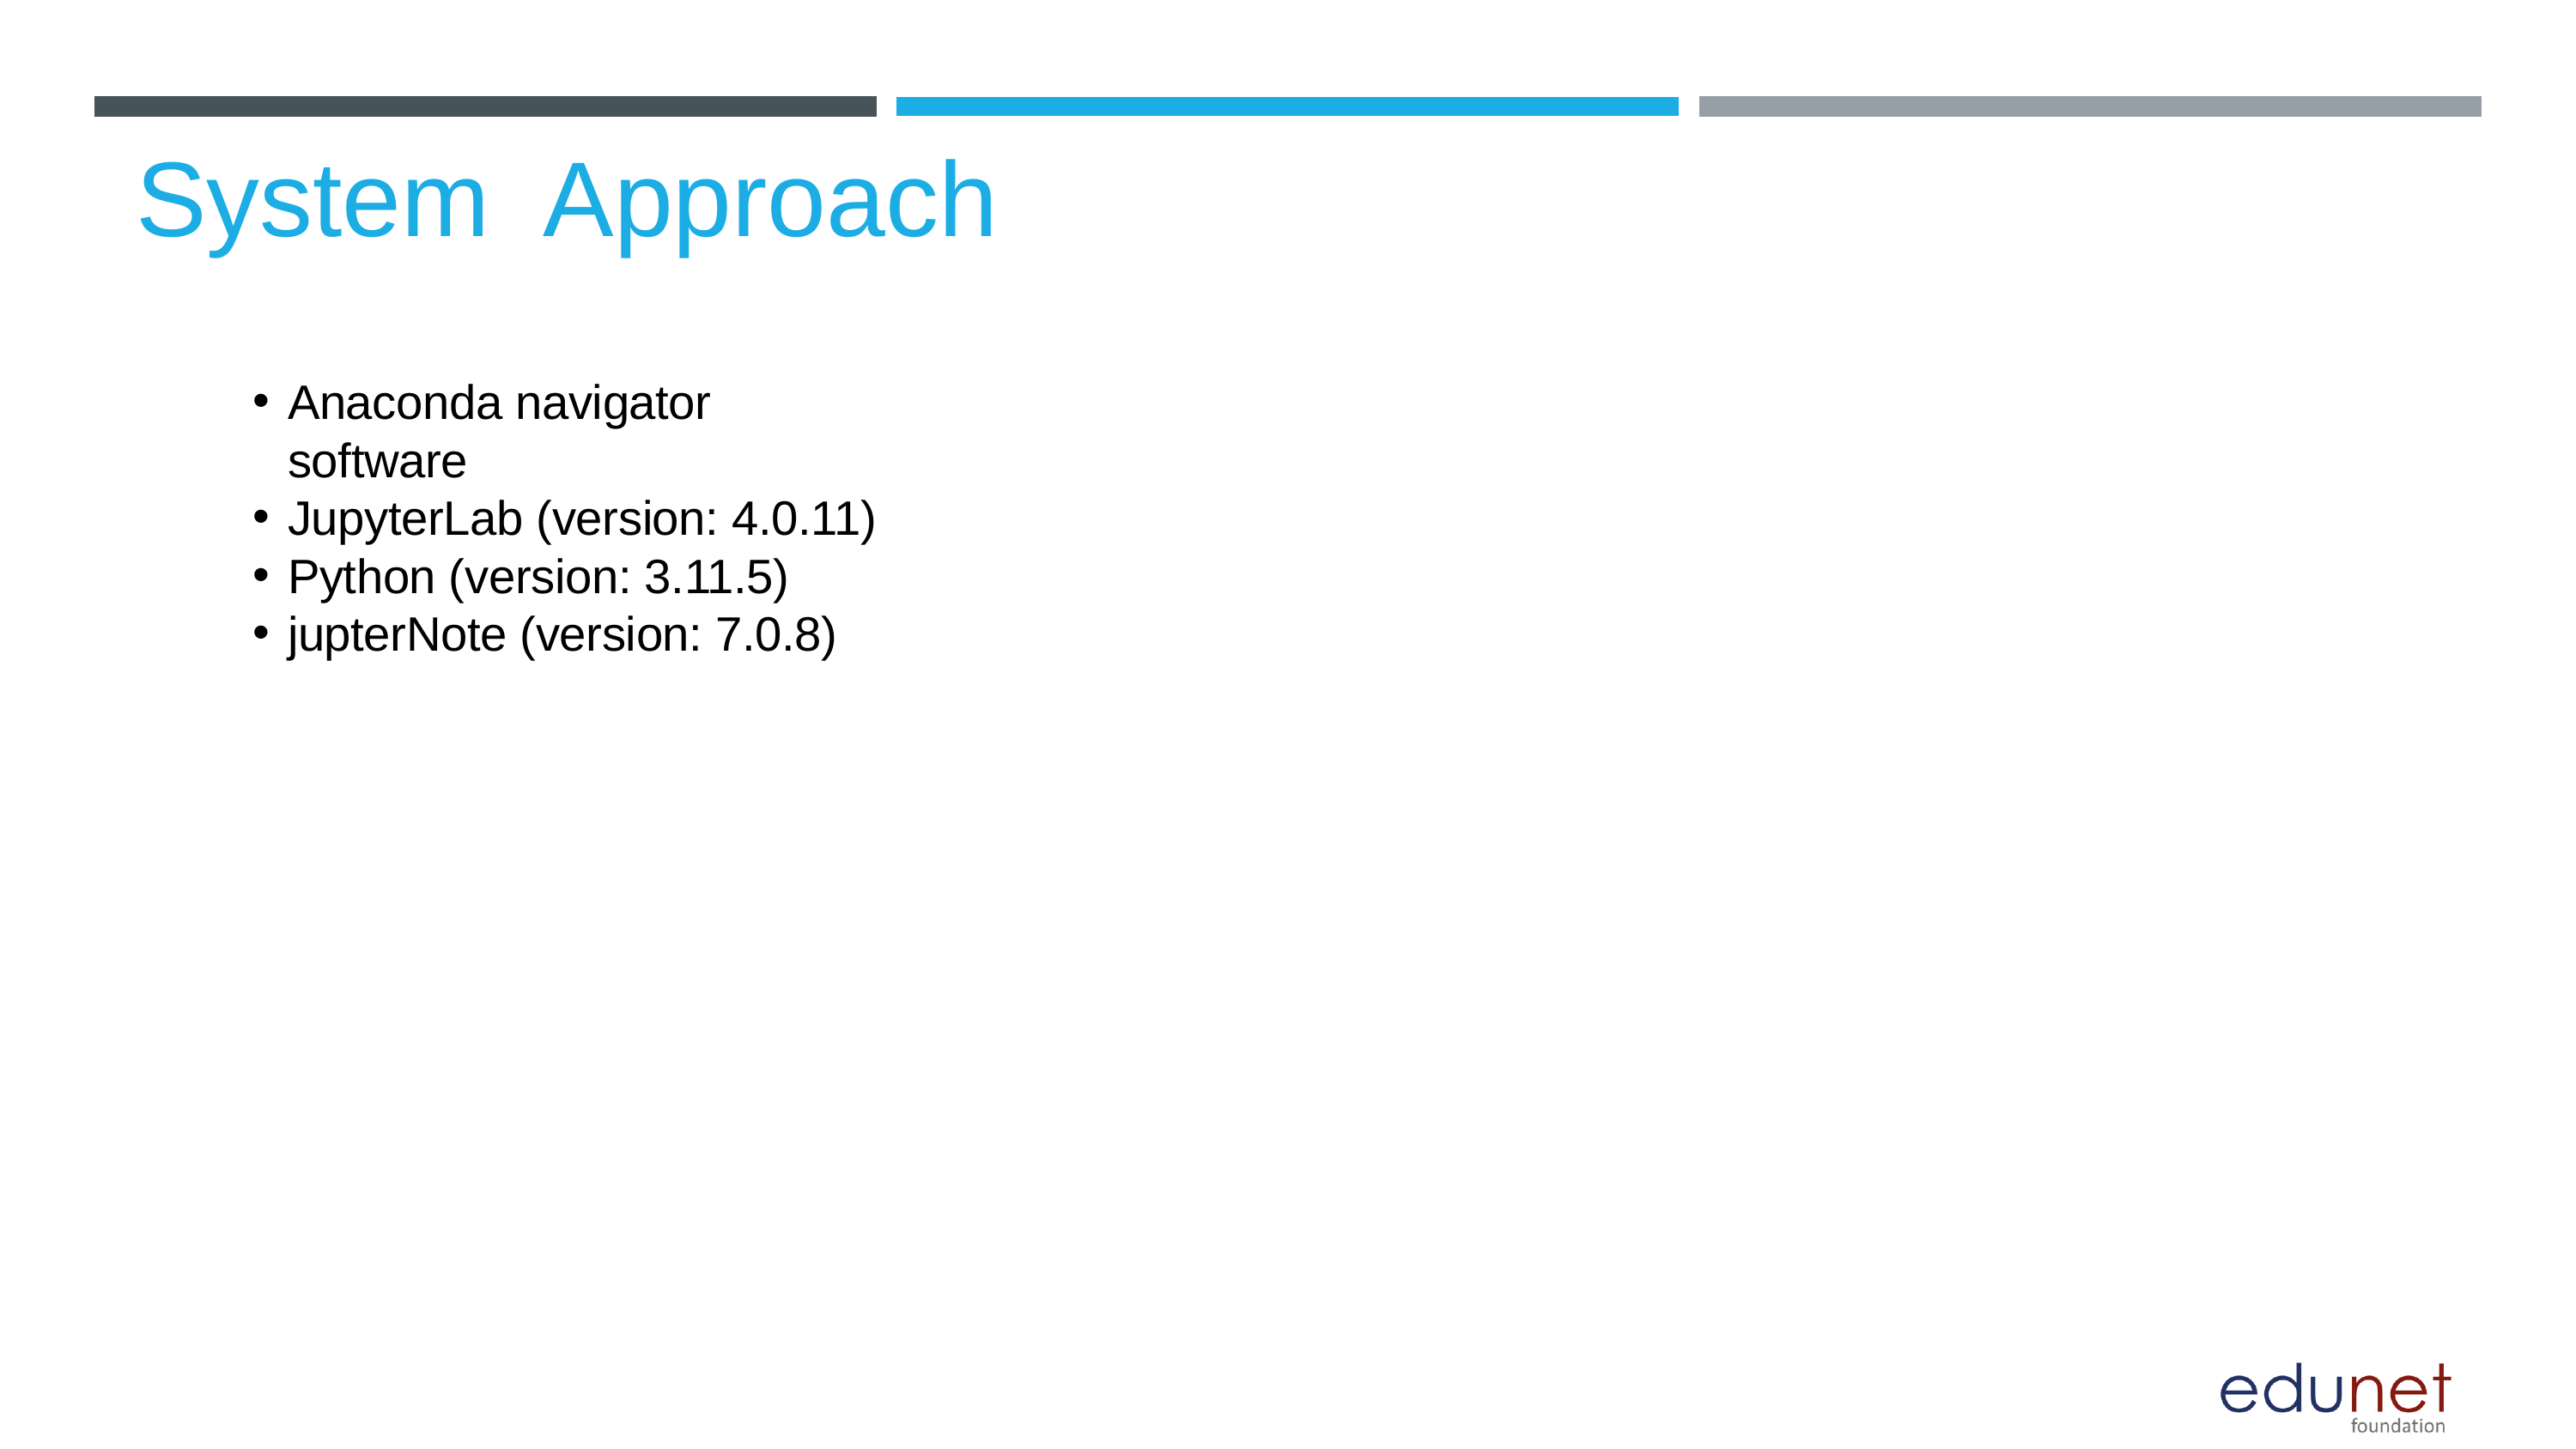

System  Approach
Anaconda navigator software
JupyterLab (version: 4.0.11)
Python (version: 3.11.5)
jupterNote (version: 7.0.8)